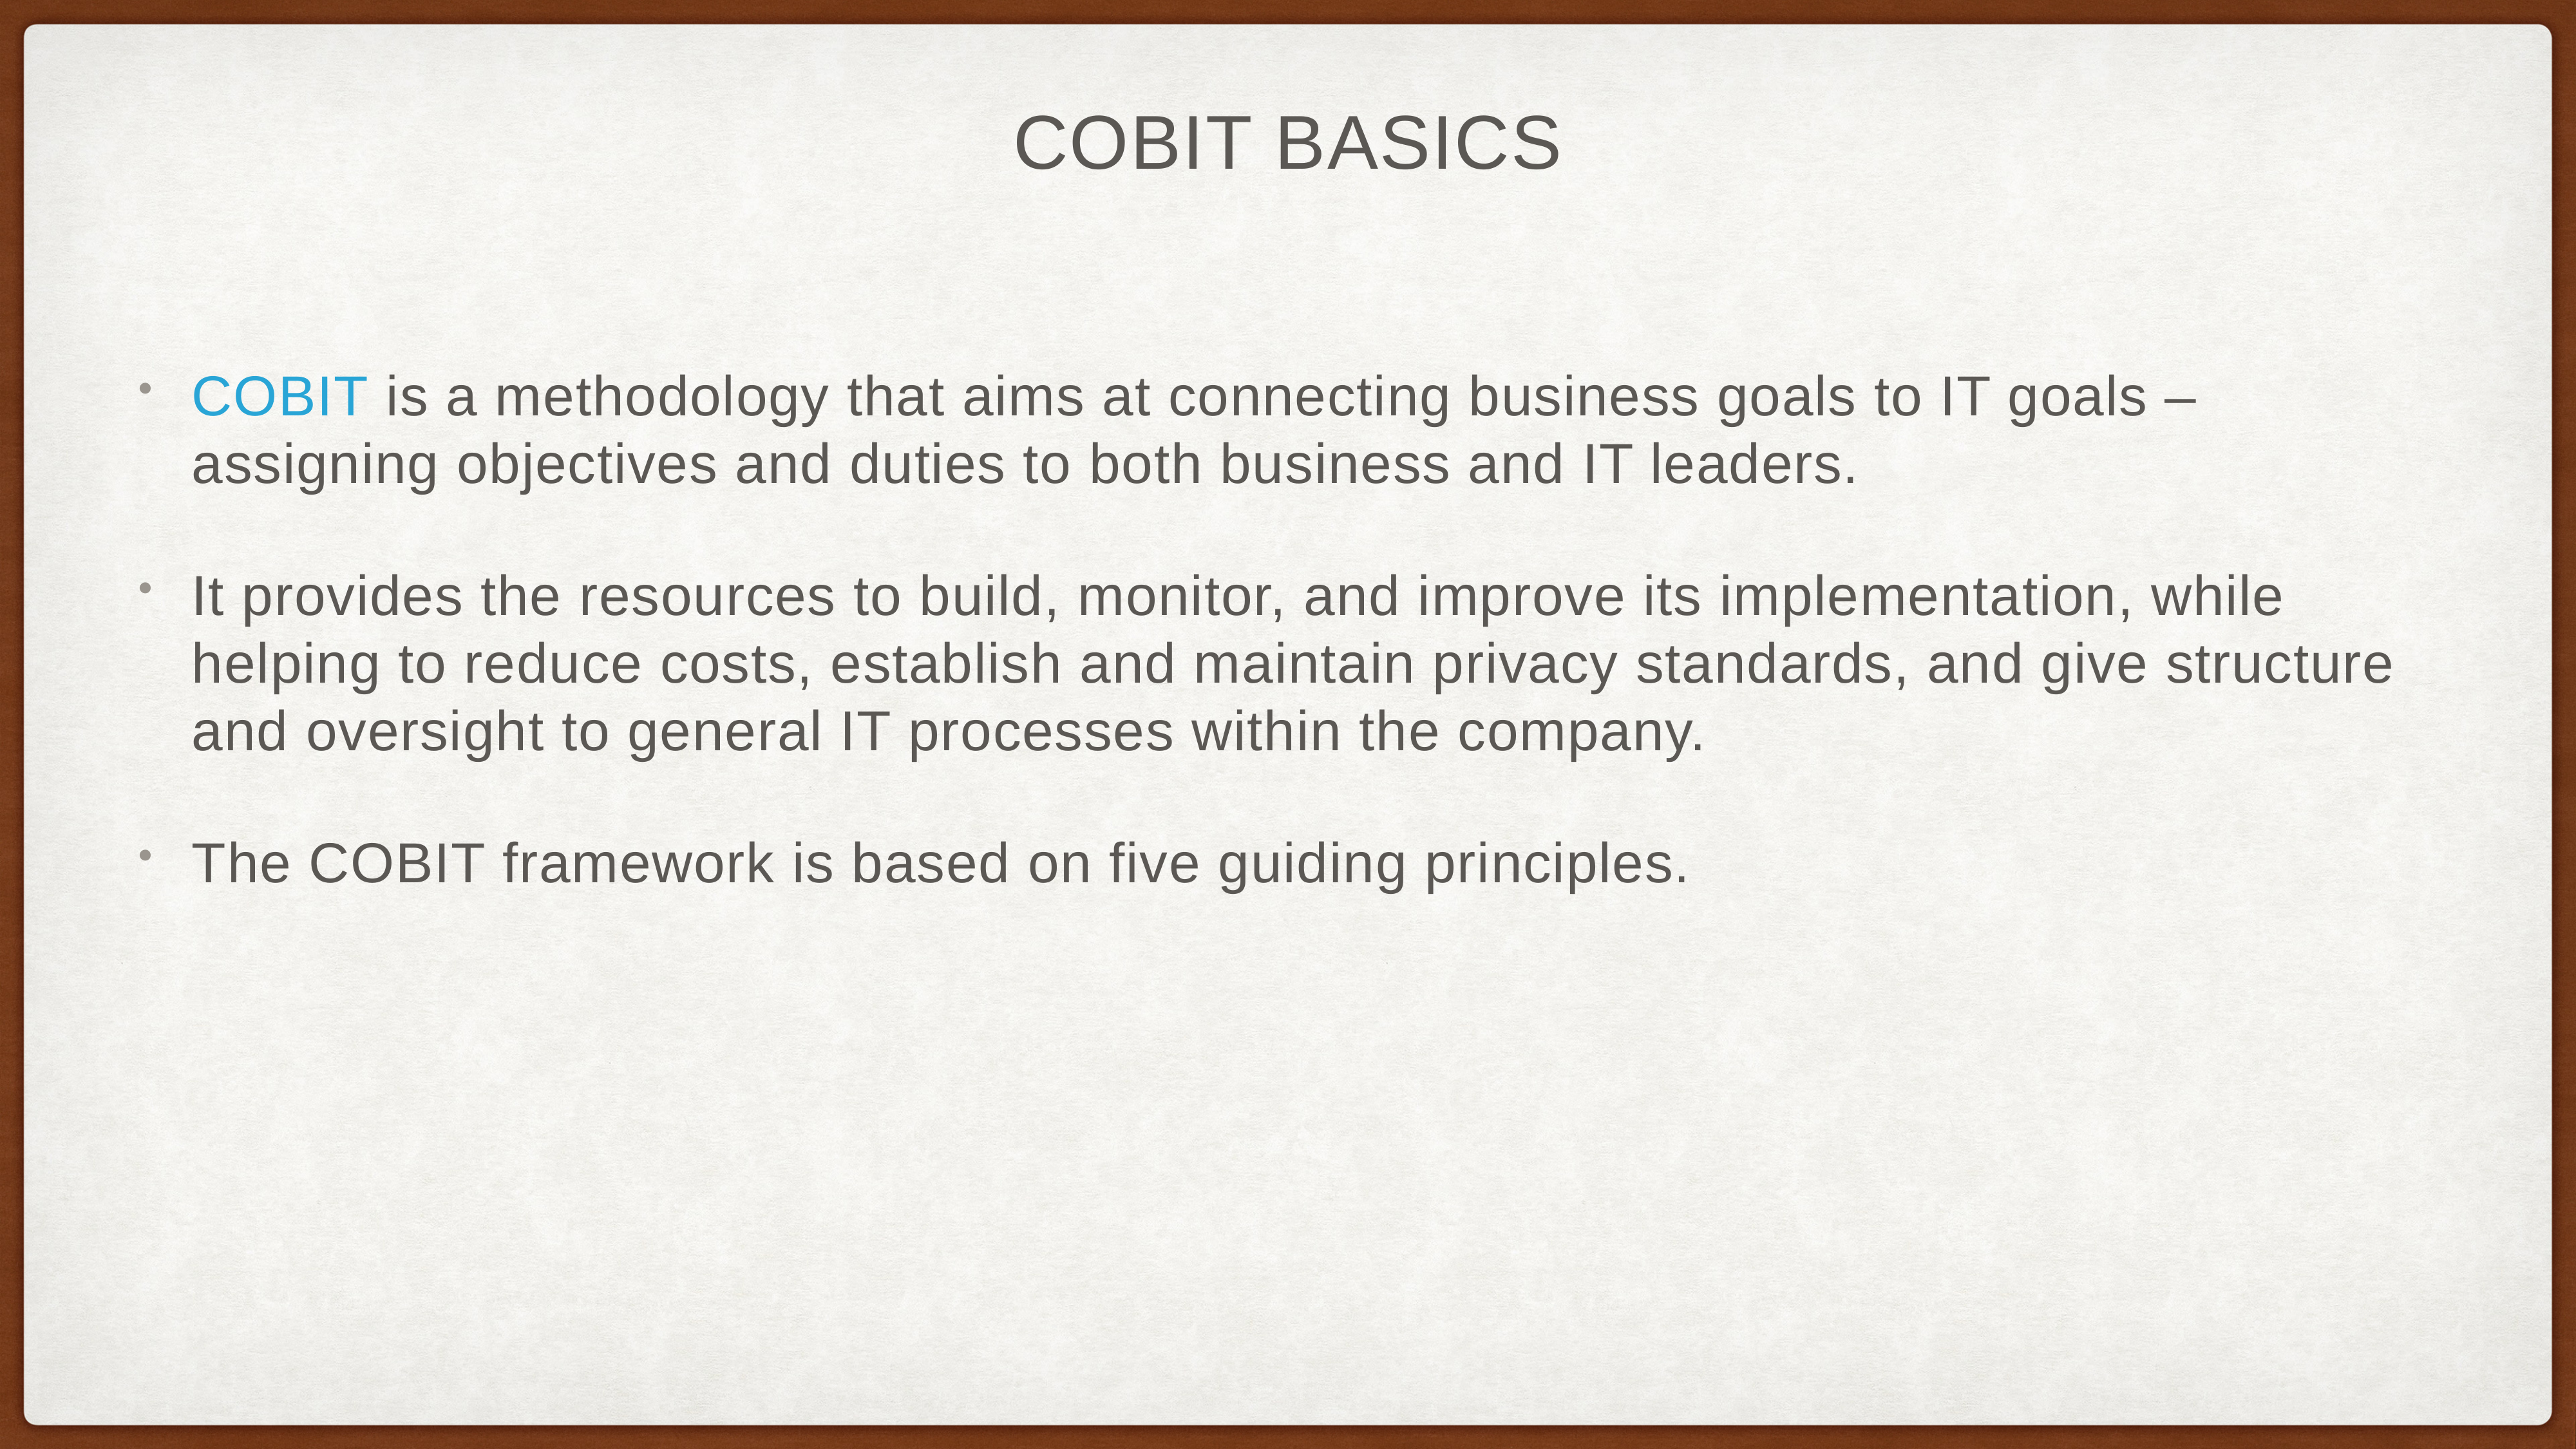

# COBIT Basics
COBIT is a methodology that aims at connecting business goals to IT goals – assigning objectives and duties to both business and IT leaders.
It provides the resources to build, monitor, and improve its implementation, while helping to reduce costs, establish and maintain privacy standards, and give structure and oversight to general IT processes within the company.
The COBIT framework is based on five guiding principles.